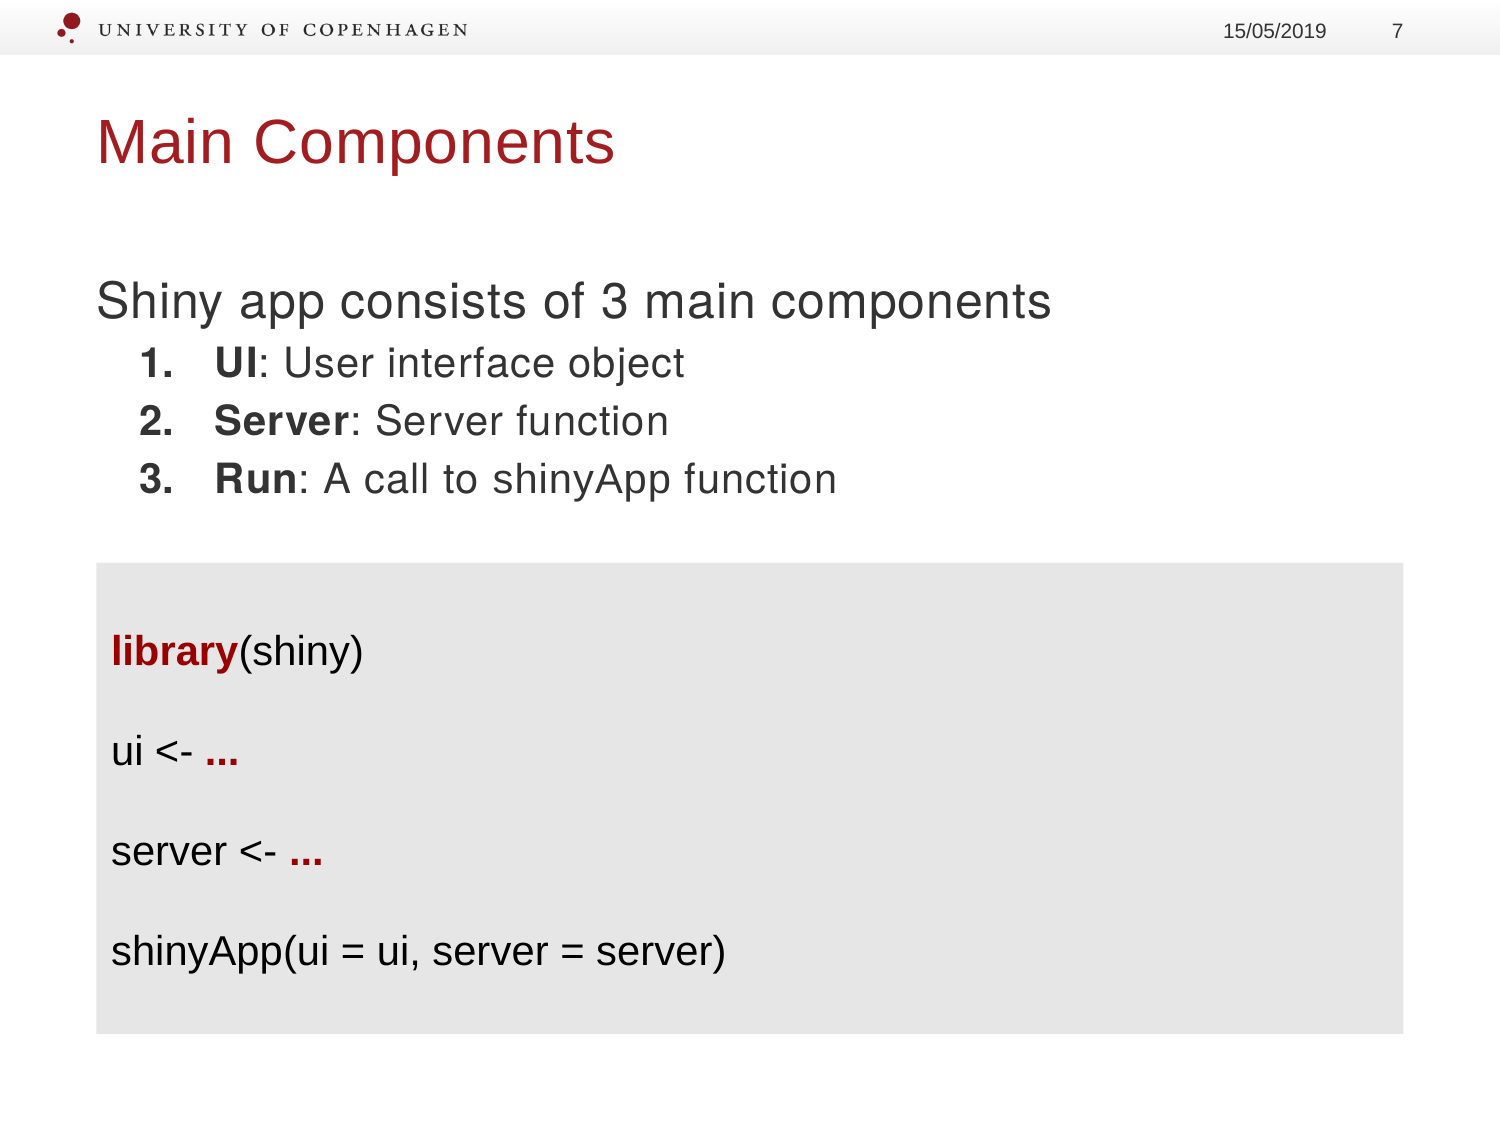

15/05/2019
7
# Main Components
Shiny app consists of 3 main components
UI: User interface object
Server: Server function
Run: A call to shinyApp function

library(shiny)

ui <- ...

server <- ...

shinyApp(ui = ui, server = server)